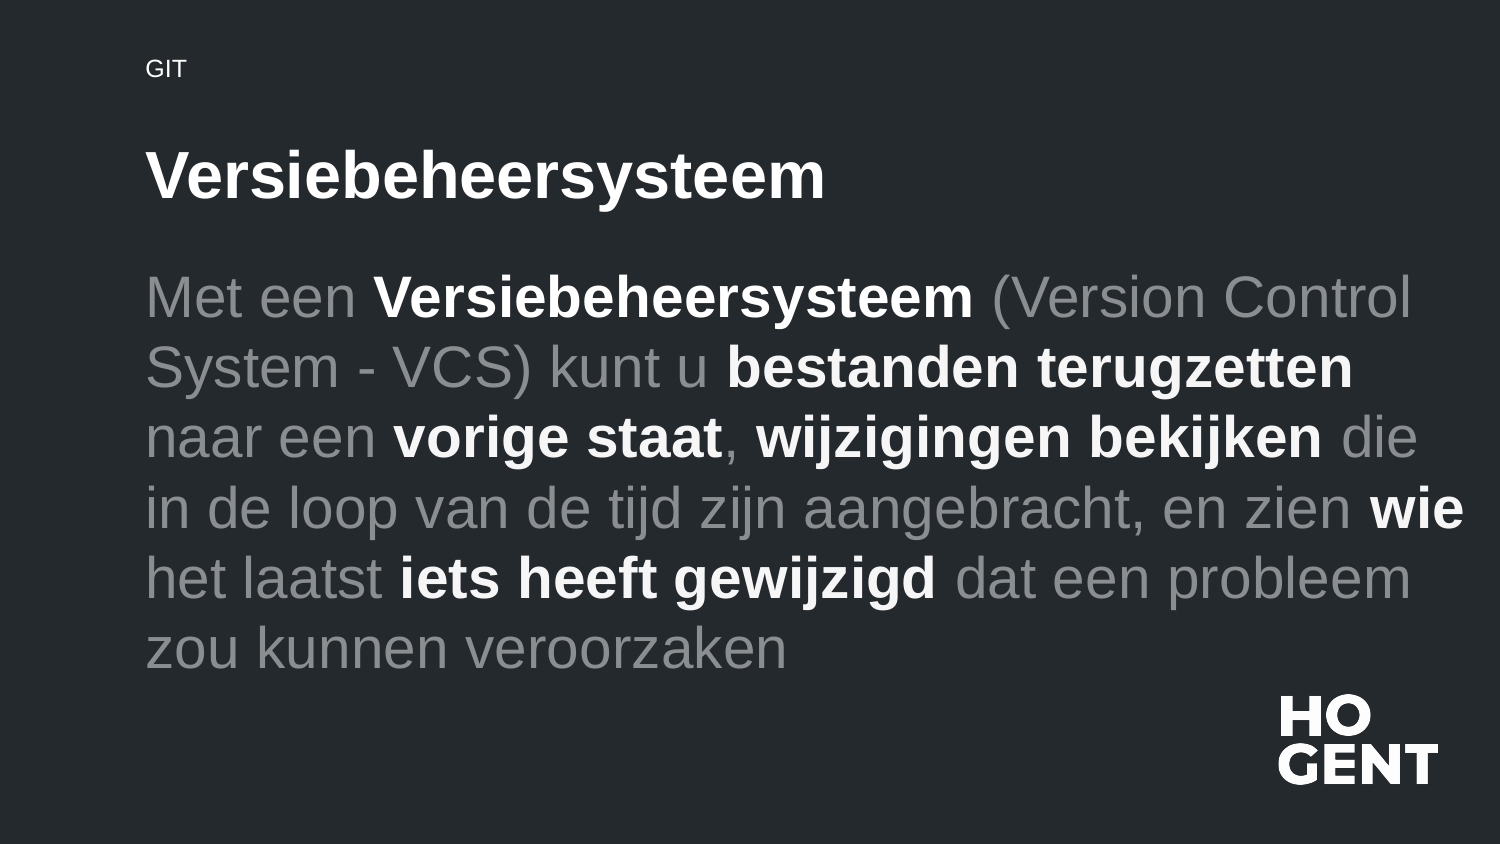

GIT
# Versiebeheersysteem
Met een Versiebeheersysteem (Version Control System - VCS) kunt u bestanden terugzetten naar een vorige staat, wijzigingen bekijken die in de loop van de tijd zijn aangebracht, en zien wie het laatst iets heeft gewijzigd dat een probleem zou kunnen veroorzaken